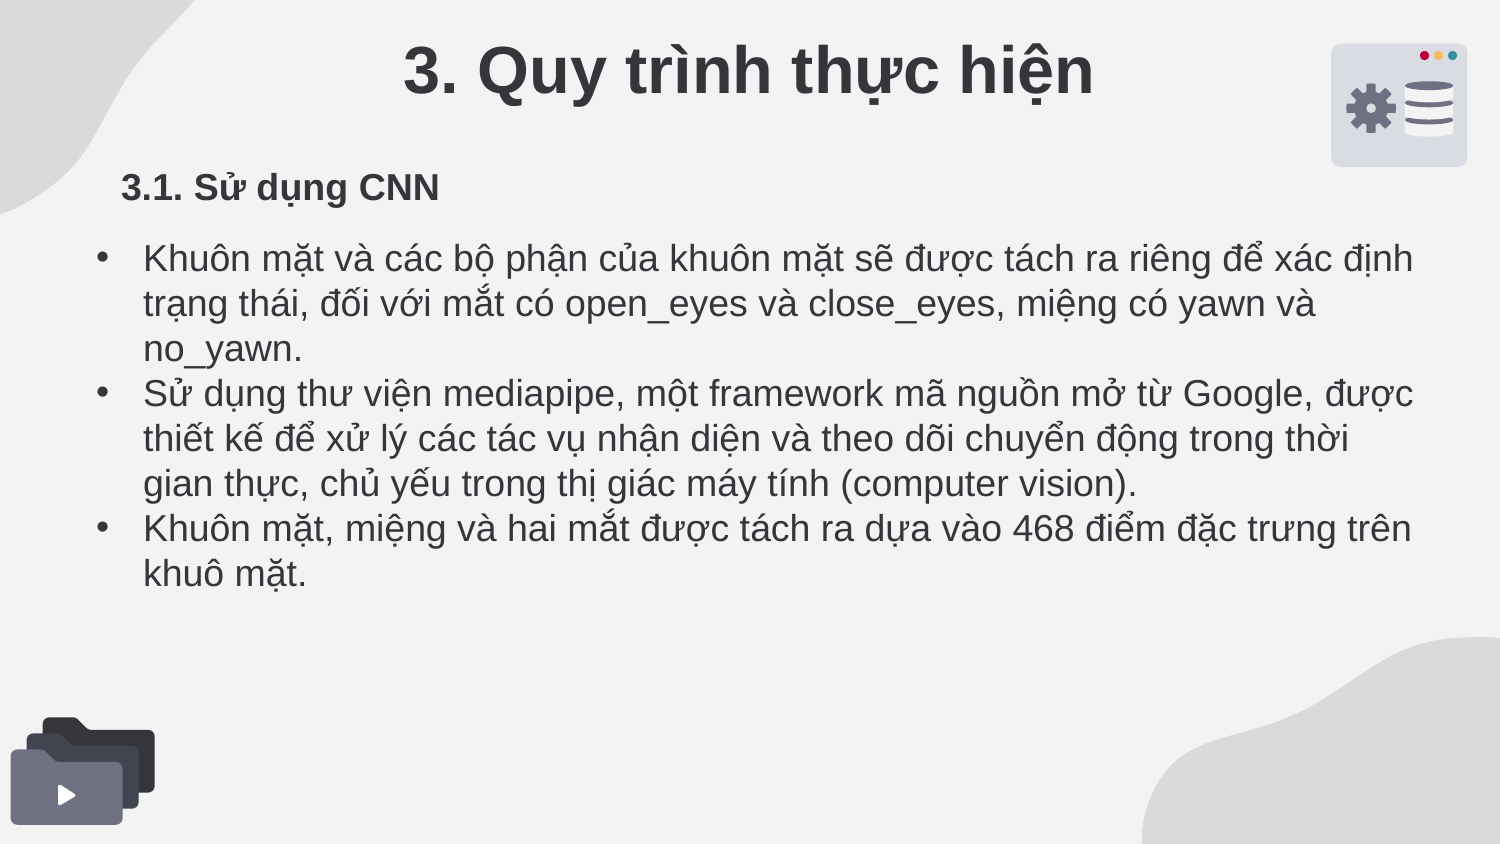

3. Quy trình thực hiện
3.1. Sử dụng CNN

Khuôn mặt và các bộ phận của khuôn mặt sẽ được tách ra riêng để xác định trạng thái, đối với mắt có open_eyes và close_eyes, miệng có yawn và no_yawn.
Sử dụng thư viện mediapipe, một framework mã nguồn mở từ Google, được thiết kế để xử lý các tác vụ nhận diện và theo dõi chuyển động trong thời gian thực, chủ yếu trong thị giác máy tính (computer vision).
Khuôn mặt, miệng và hai mắt được tách ra dựa vào 468 điểm đặc trưng trên khuô mặt.